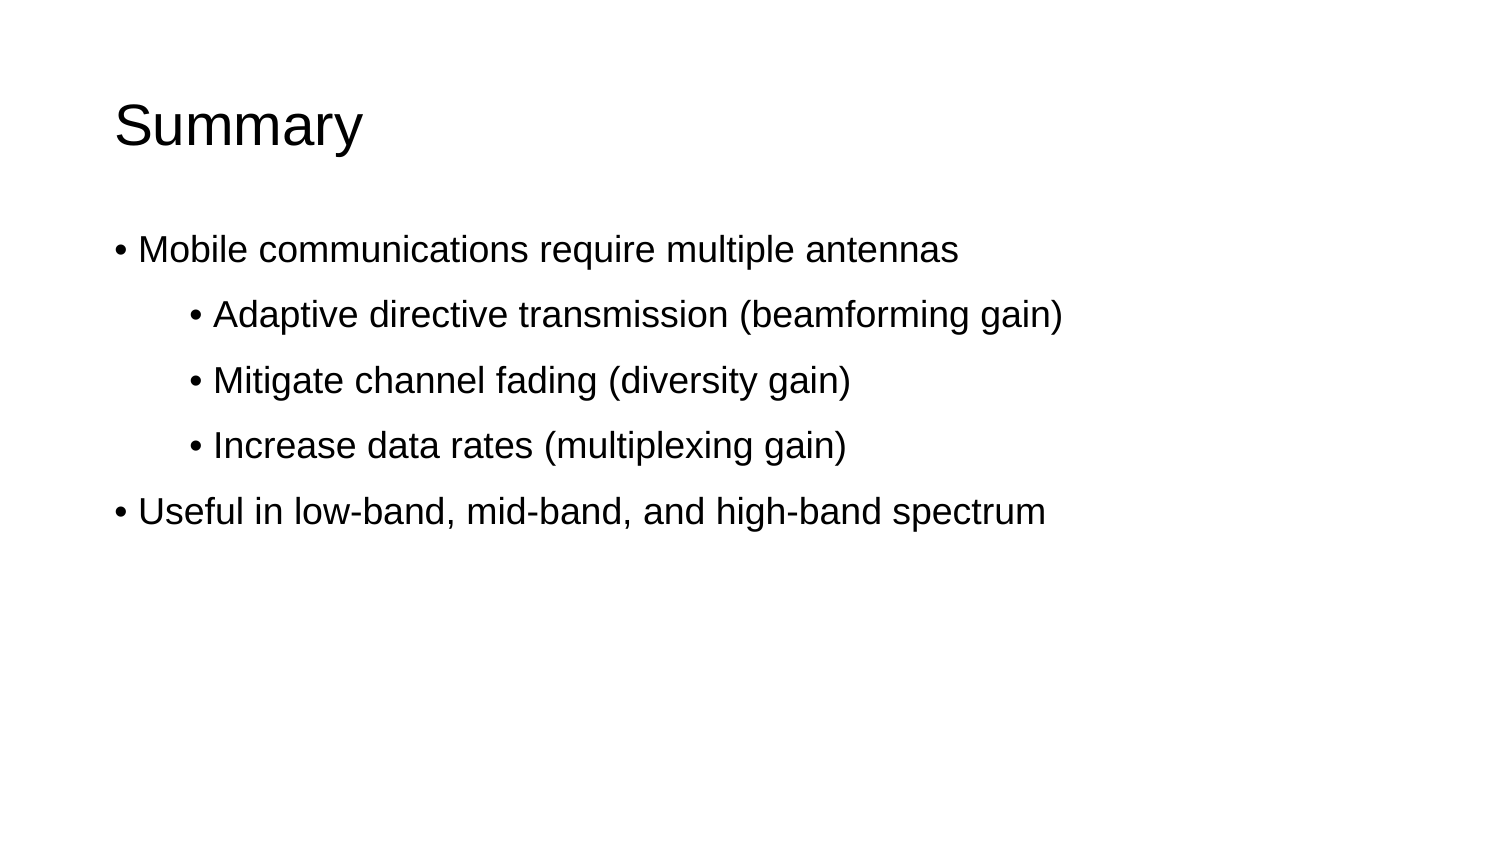

# Summary
• Mobile communications require multiple antennas
• Adaptive directive transmission (beamforming gain)
• Mitigate channel fading (diversity gain)
• Increase data rates (multiplexing gain)
• Useful in low-band, mid-band, and high-band spectrum